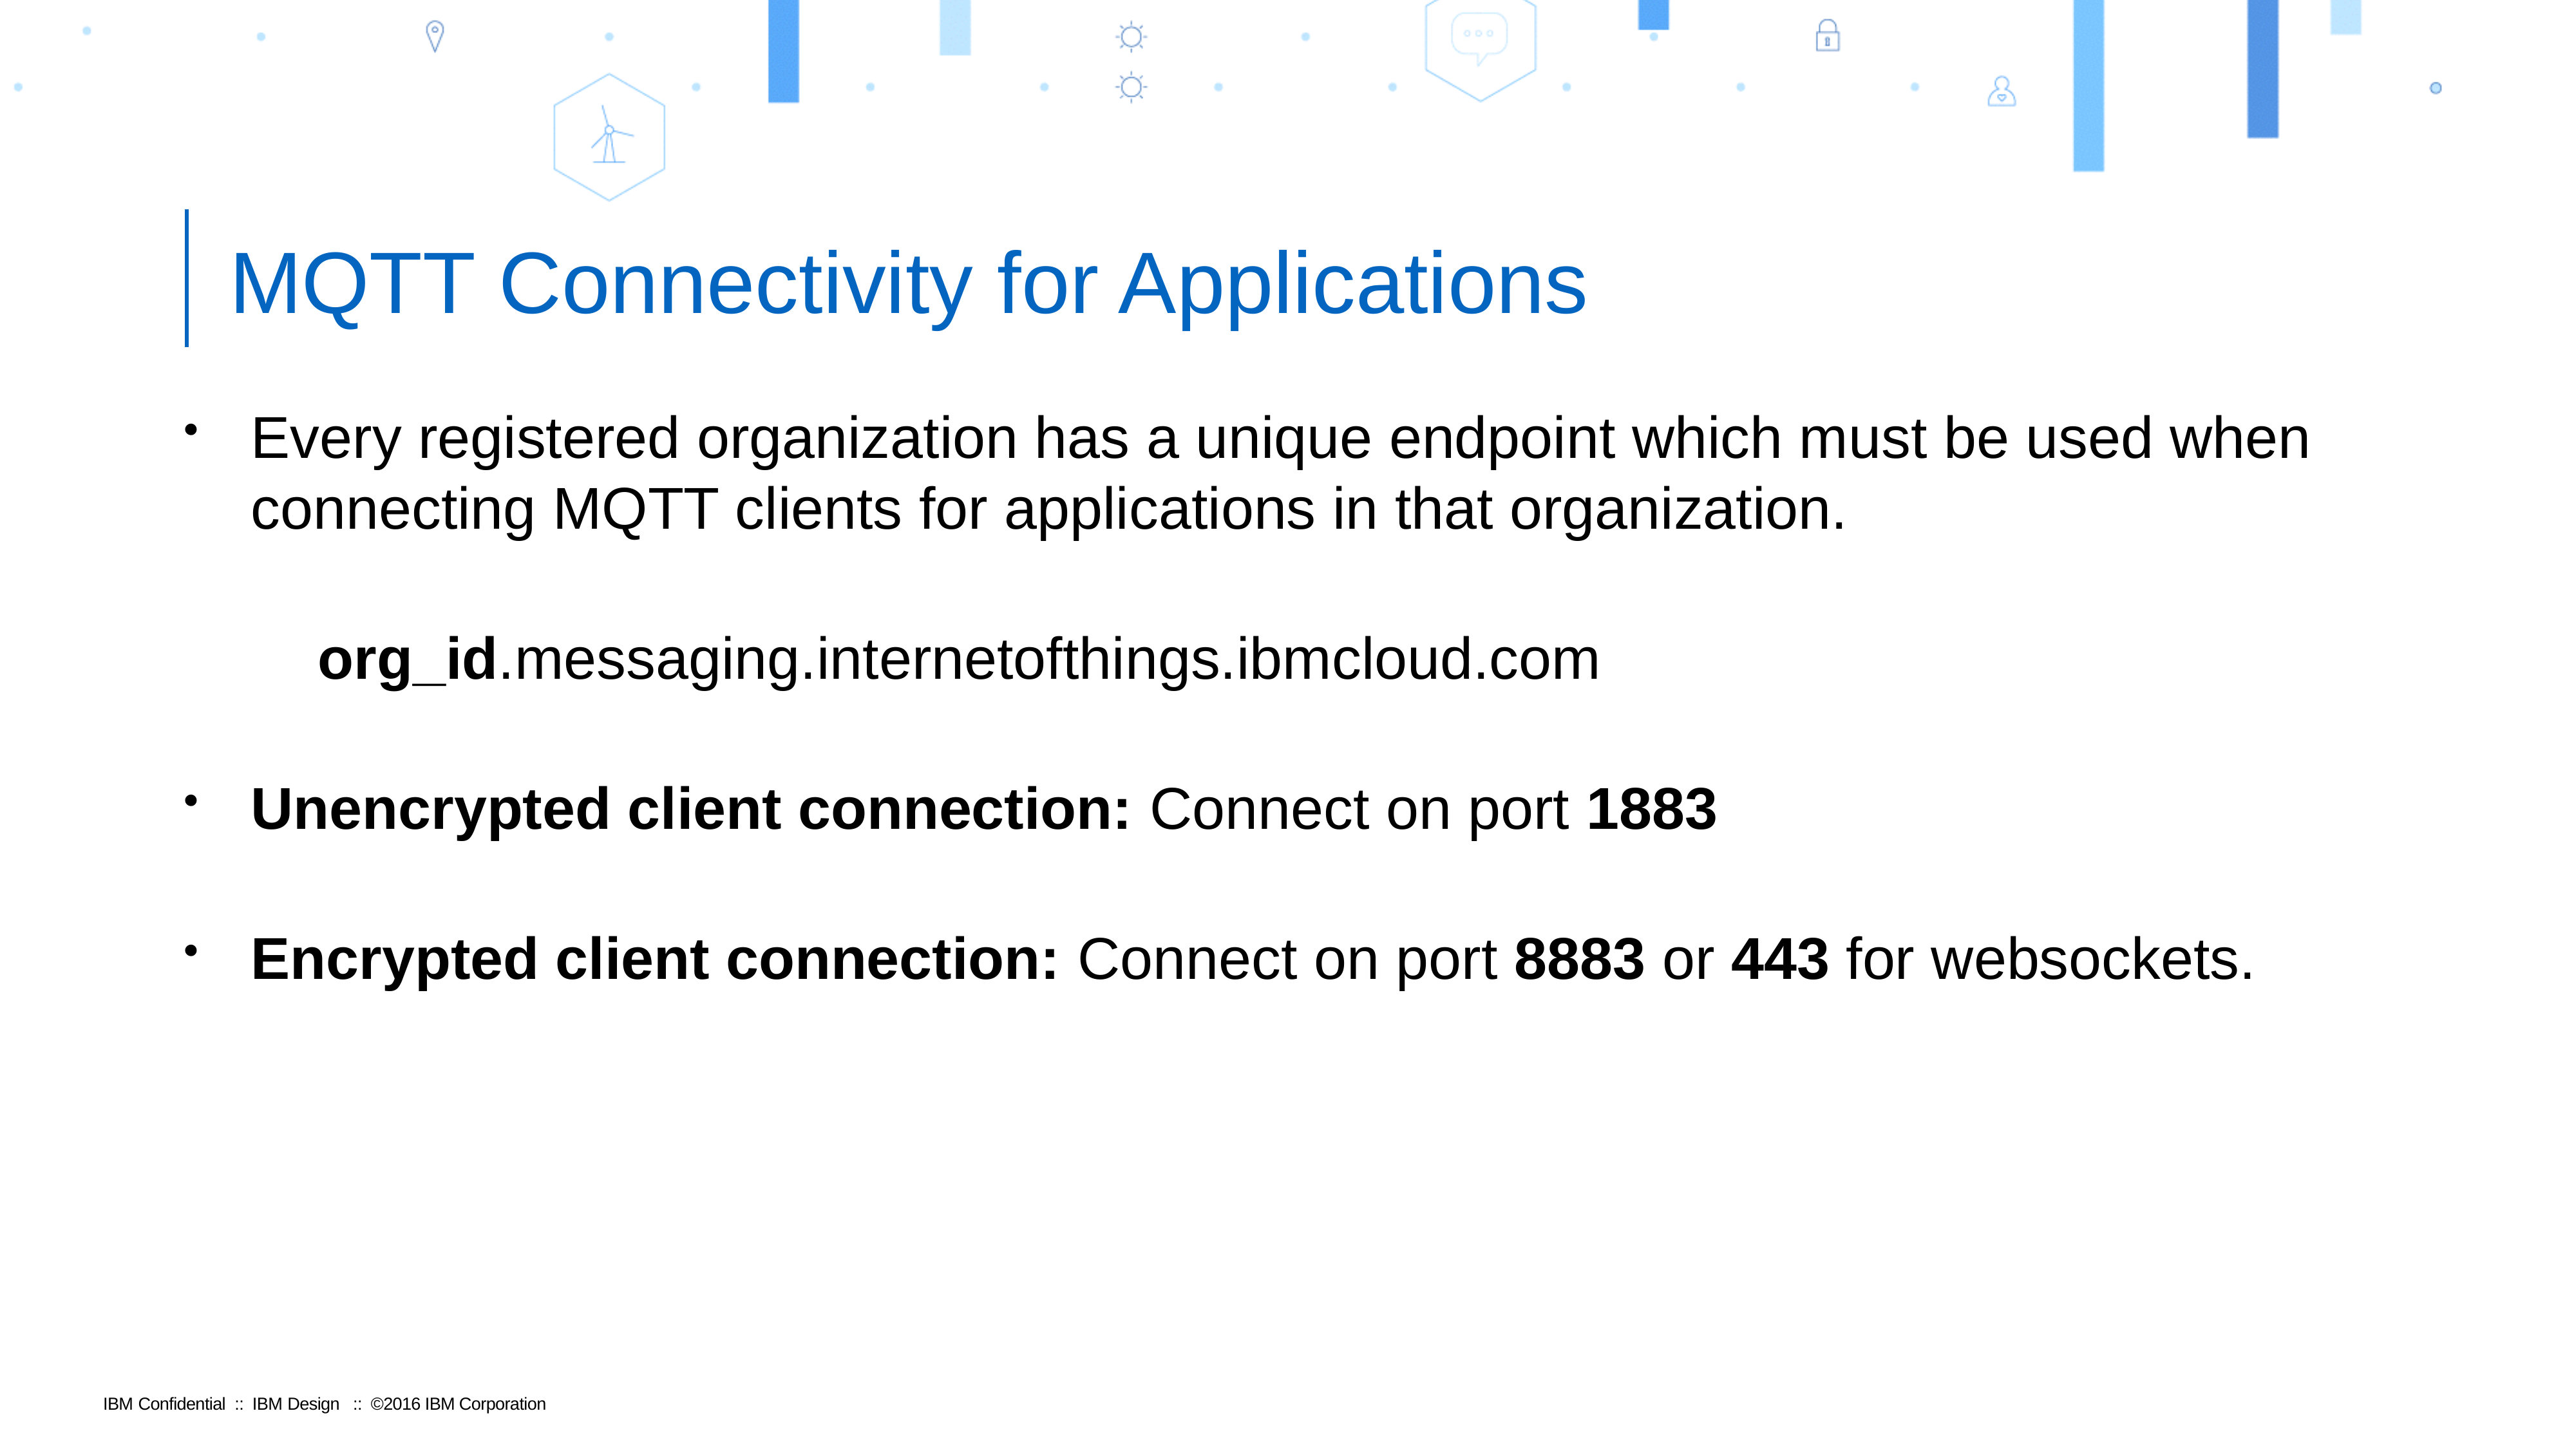

MQTT Connectivity for Applications
Every registered organization has a unique endpoint which must be used when connecting MQTT clients for applications in that organization.
org_id.messaging.internetofthings.ibmcloud.com
Unencrypted client connection: Connect on port 1883
Encrypted client connection: Connect on port 8883 or 443 for websockets.

IBM Confidential  ::  IBM Design   ::  ©2016 IBM Corporation